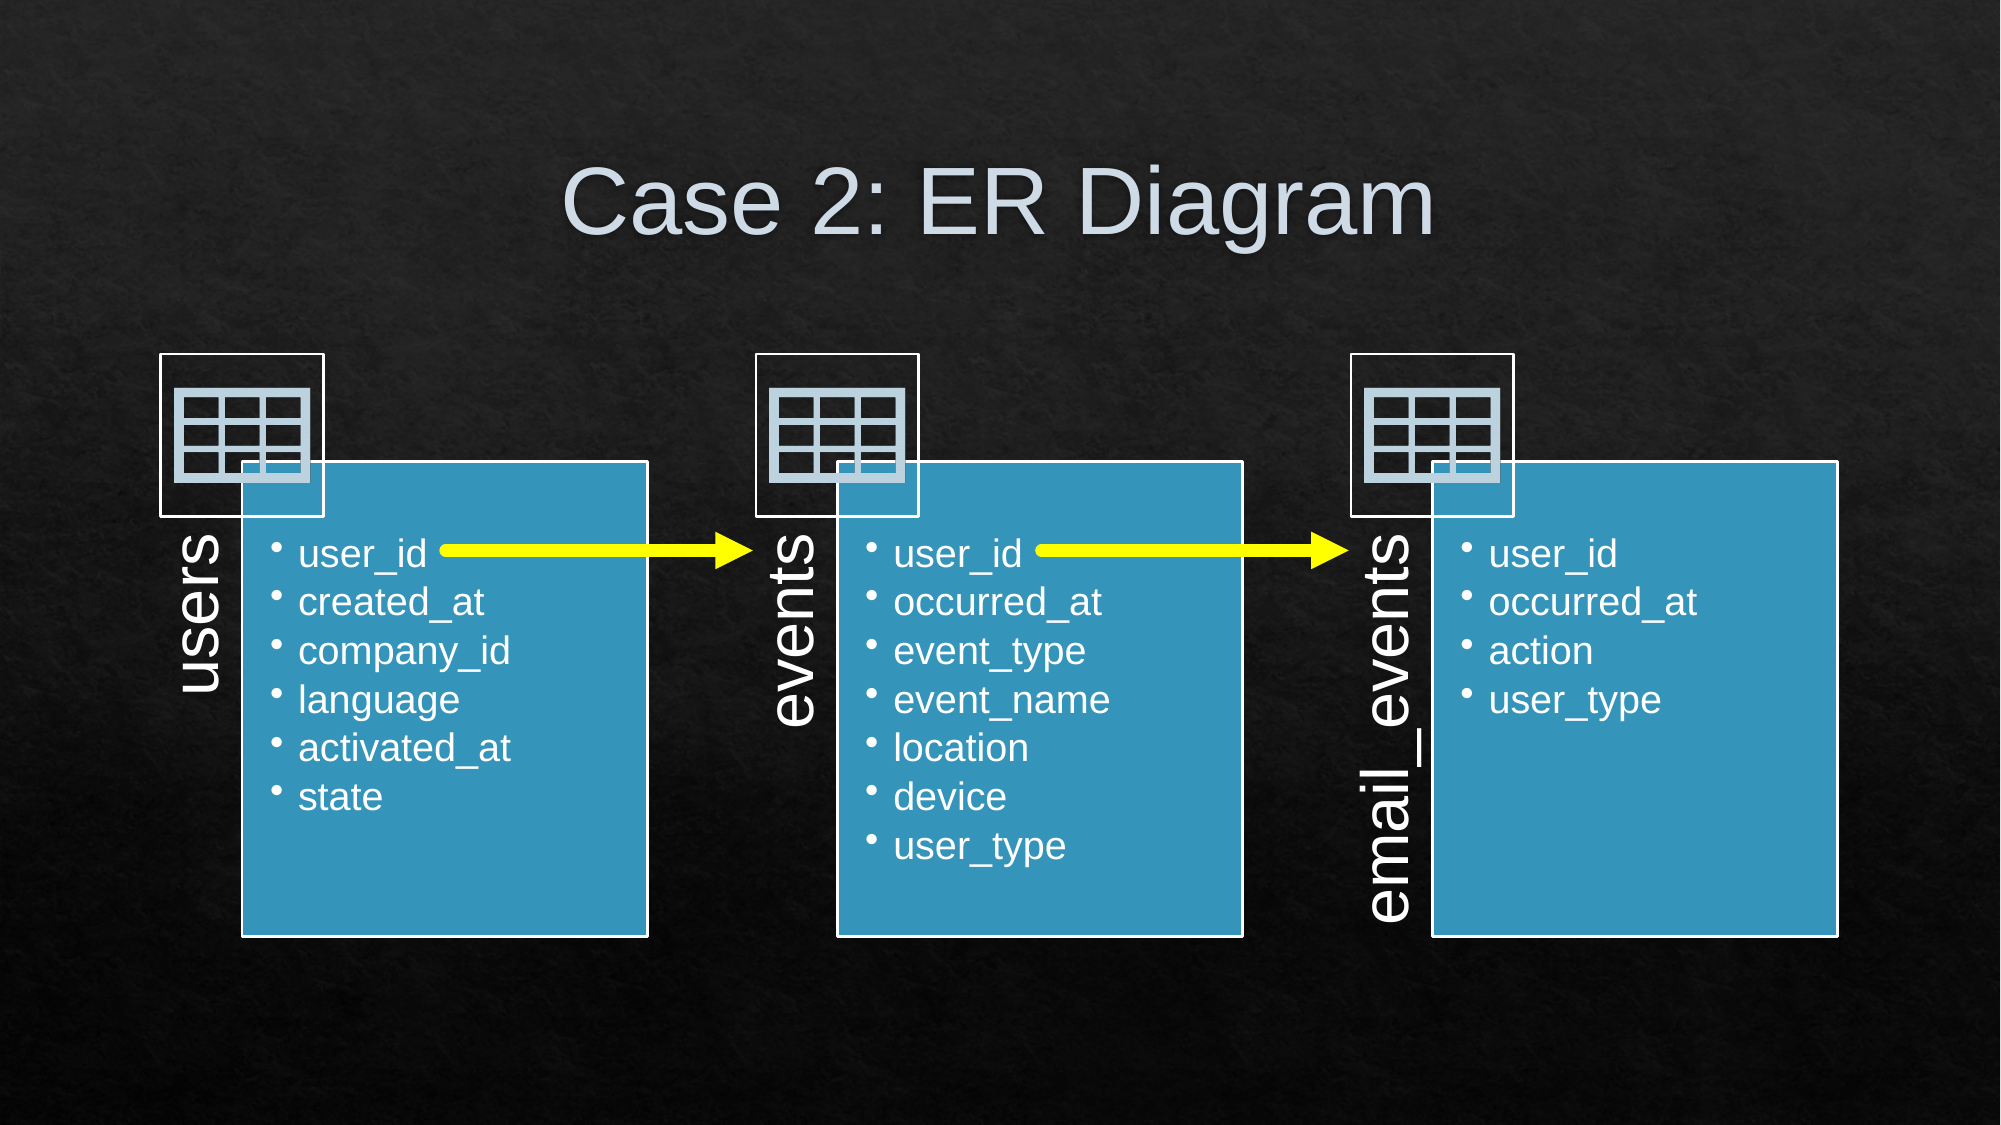

# Case 2: ER Diagram
users
user_id
created_at
company_id
language
activated_at
state
events
user_id
occurred_at
event_type
event_name
location
device
user_type
email_events
user_id
occurred_at
action
user_type